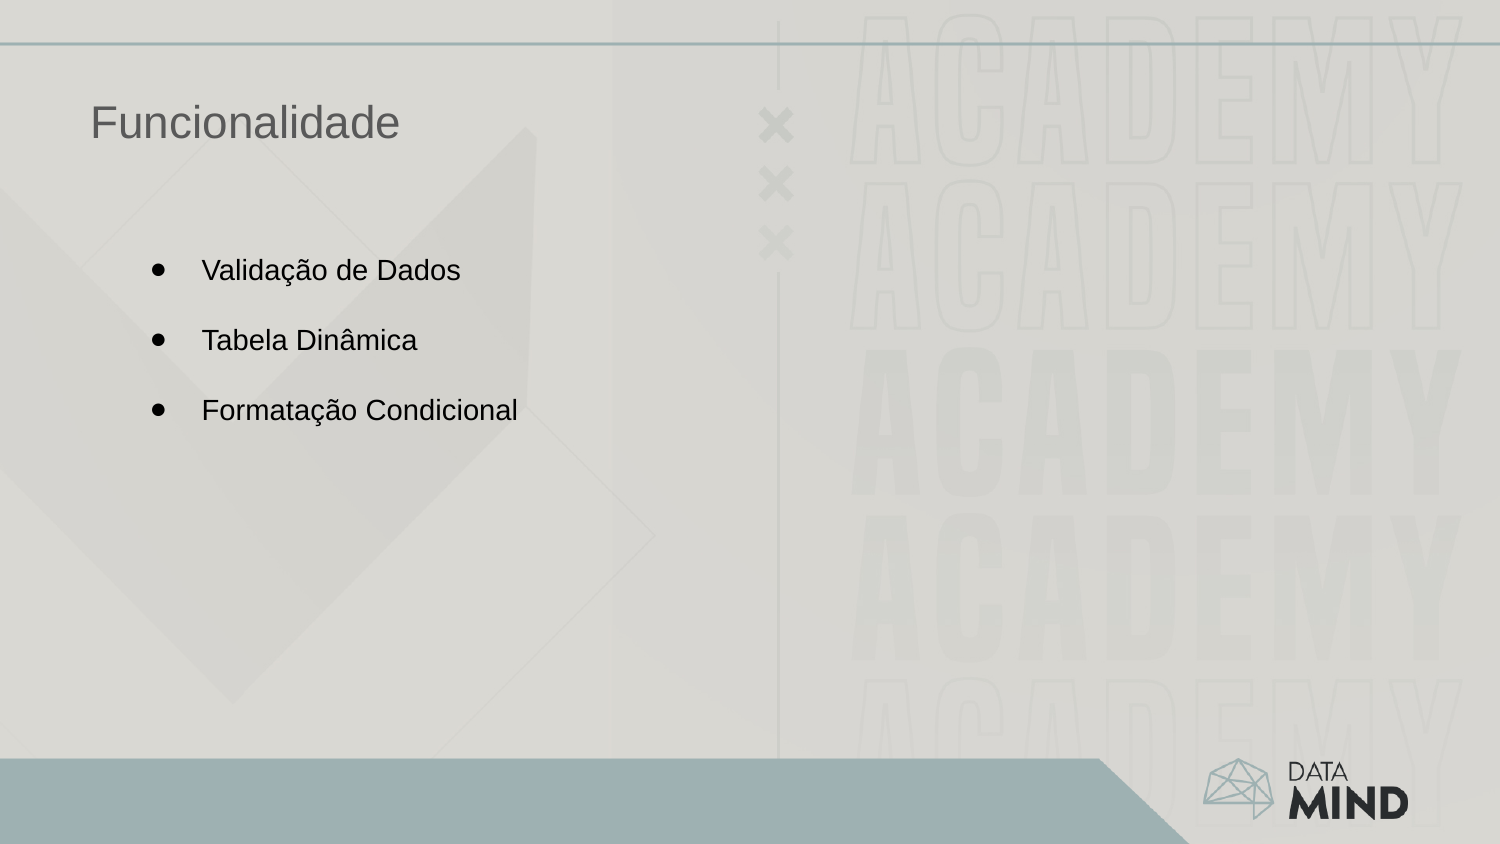

# Funcionalidade

Validação de Dados

Tabela Dinâmica
Formatação Condicional